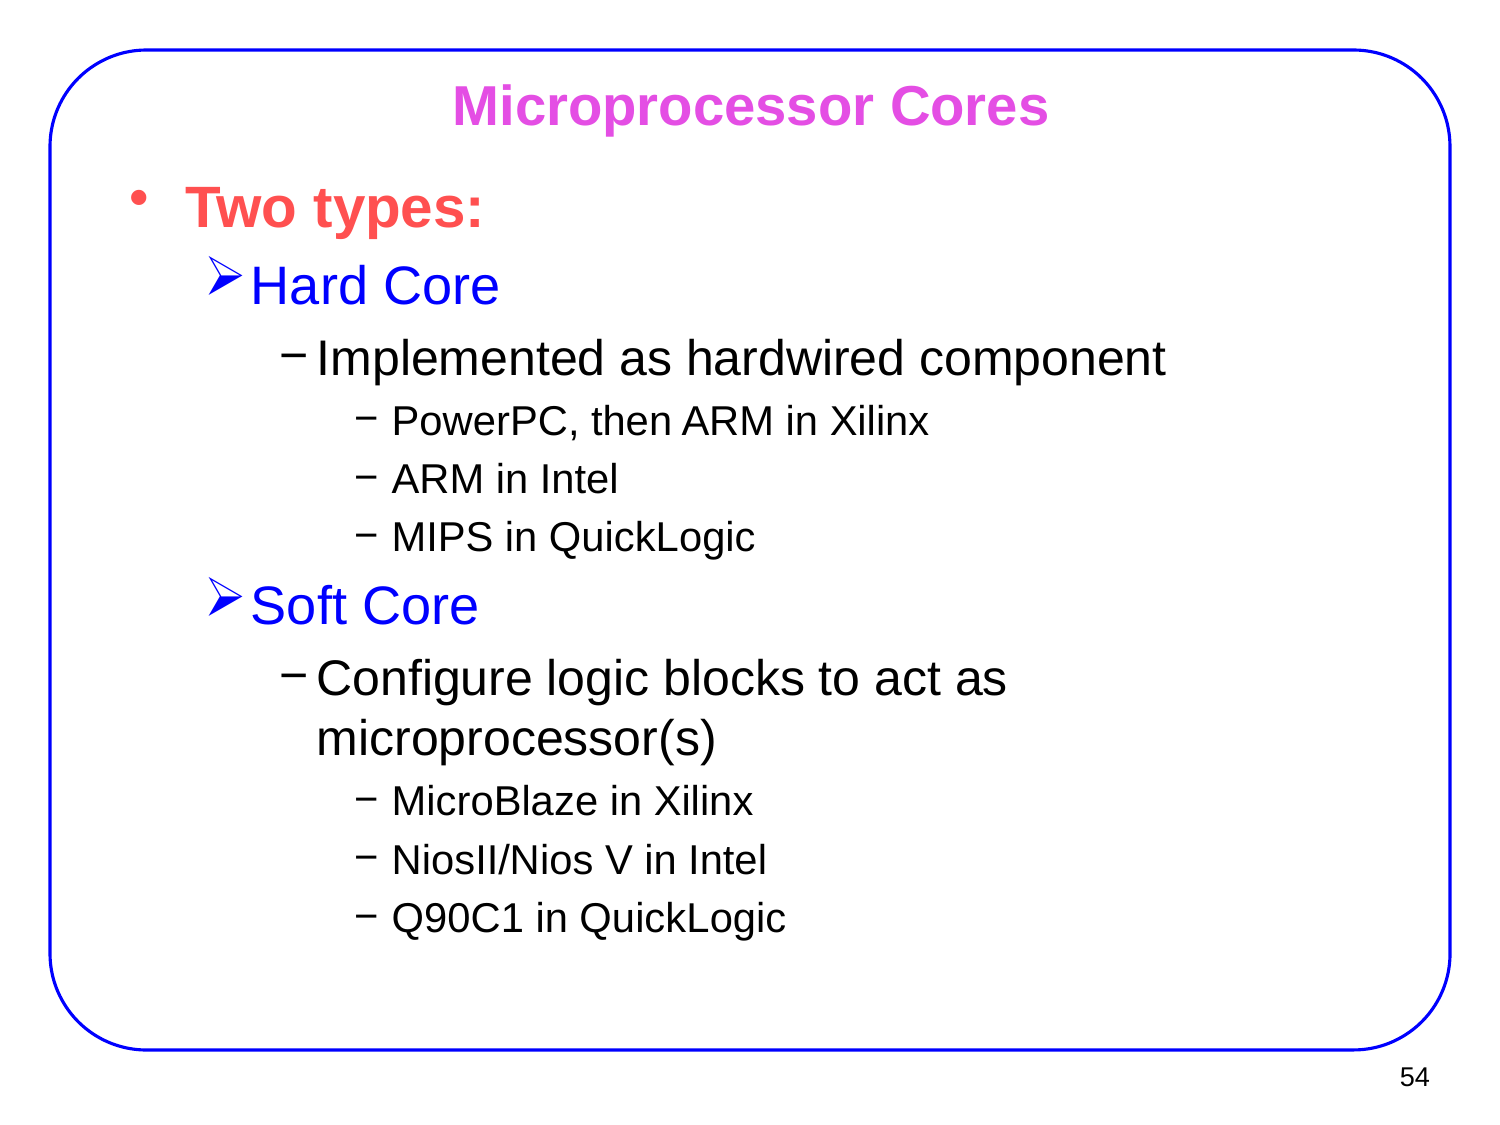

# Microprocessor Cores
Two types:
Hard Core
Implemented as hardwired component
PowerPC, then ARM in Xilinx
ARM in Intel
MIPS in QuickLogic
Soft Core
Configure logic blocks to act as microprocessor(s)
MicroBlaze in Xilinx
NiosII/Nios V in Intel
Q90C1 in QuickLogic
54